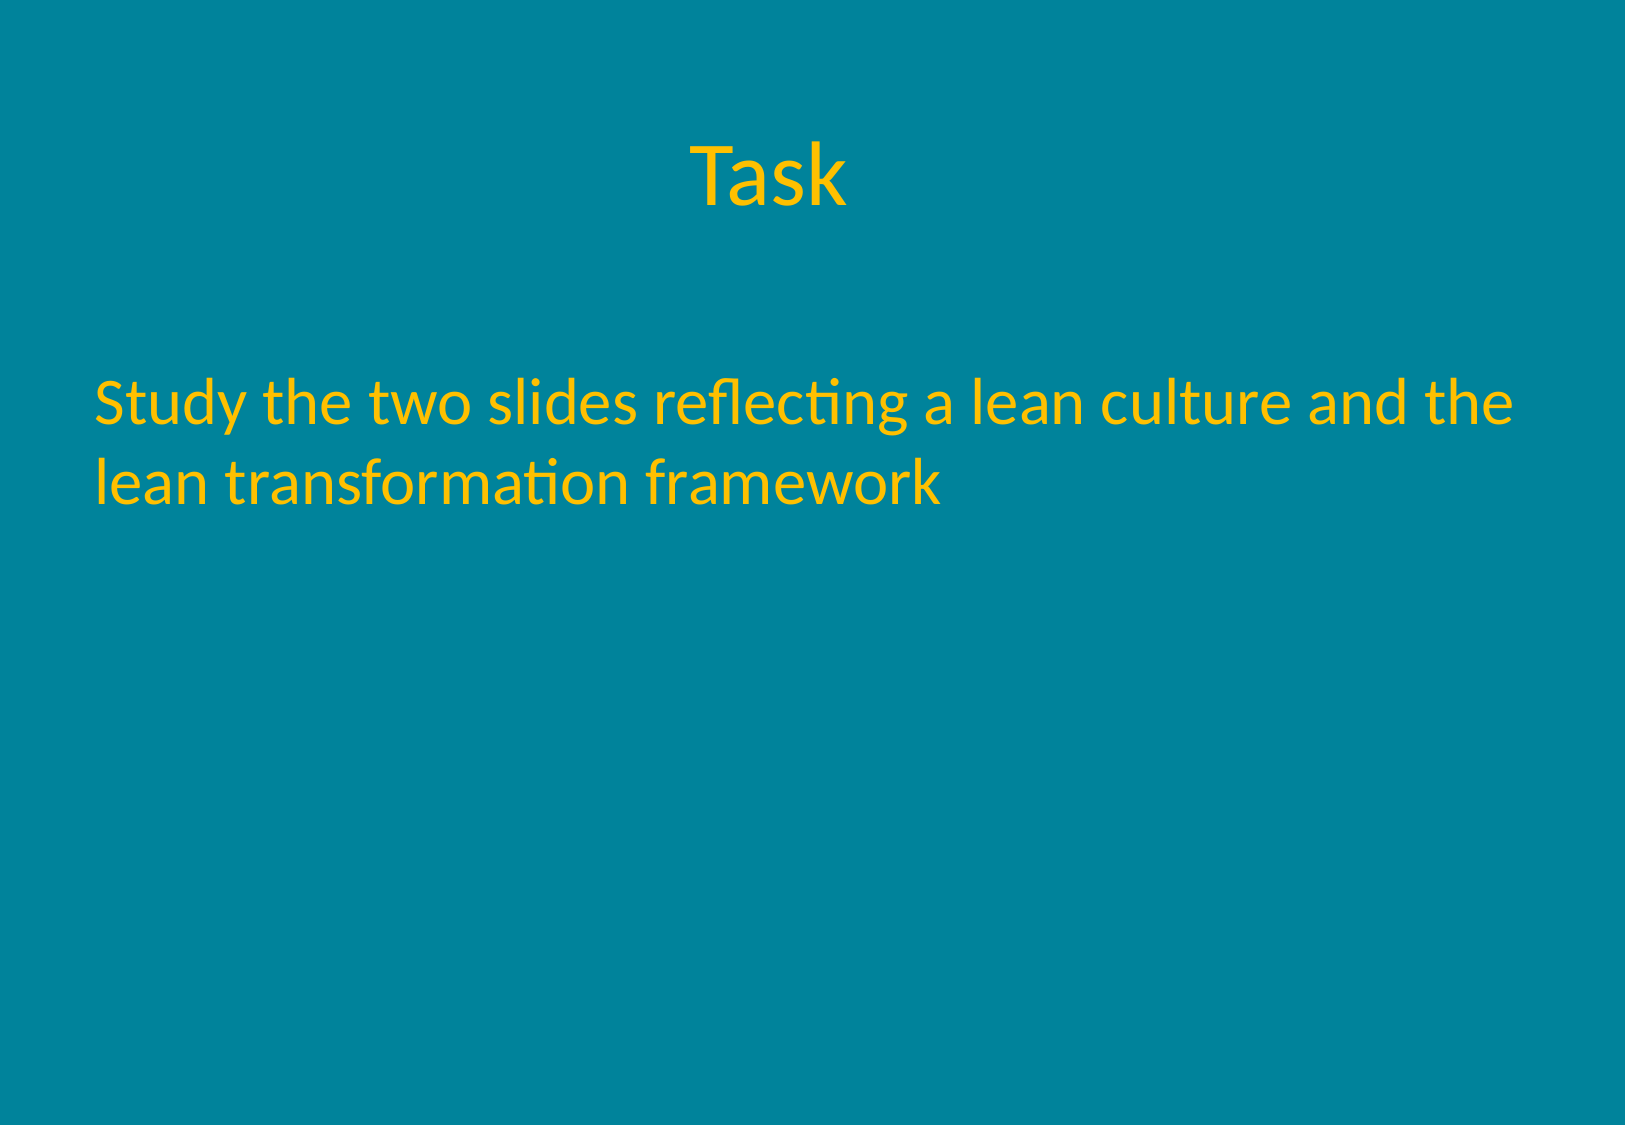

# Task
Study the two slides reflecting a lean culture and the lean transformation framework